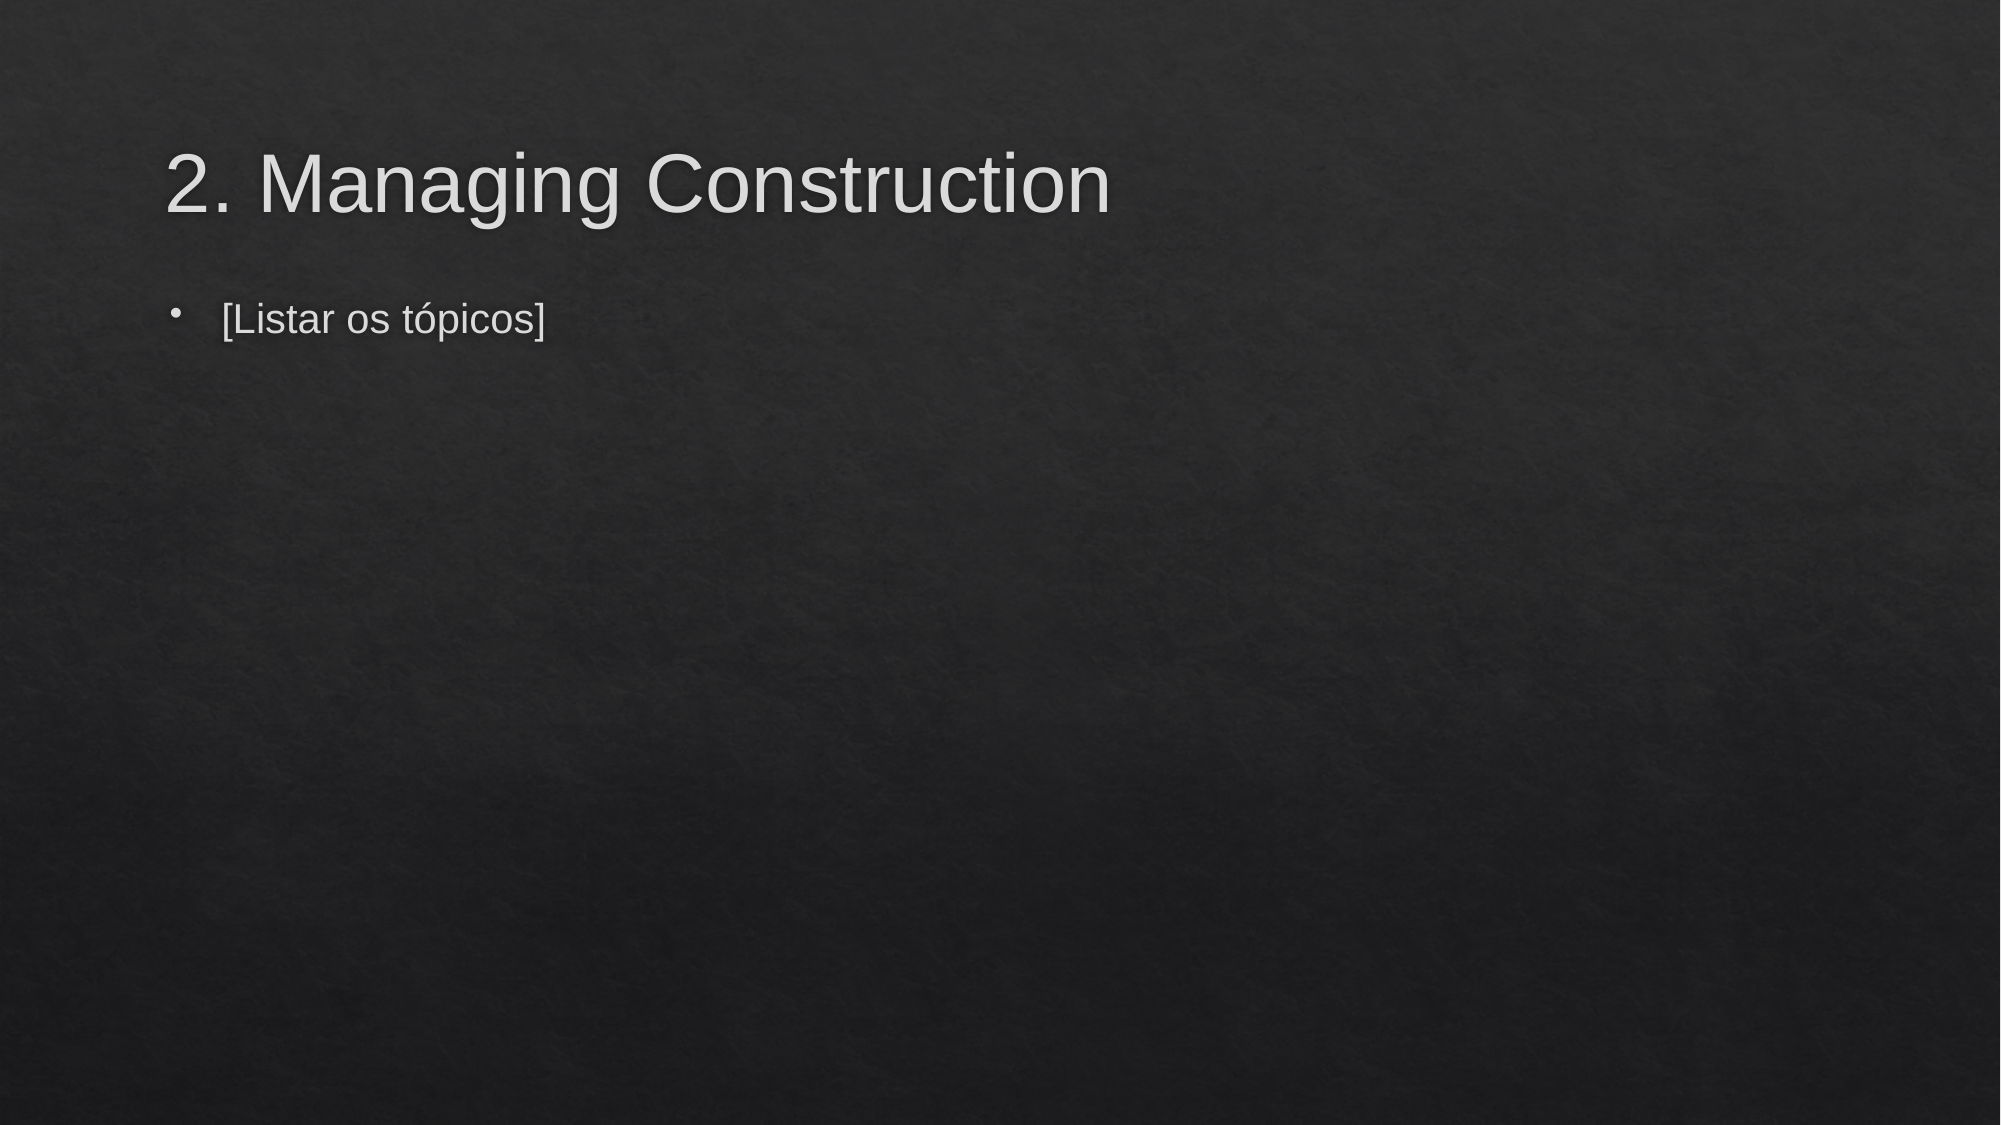

# 2. Managing Construction
[Listar os tópicos]